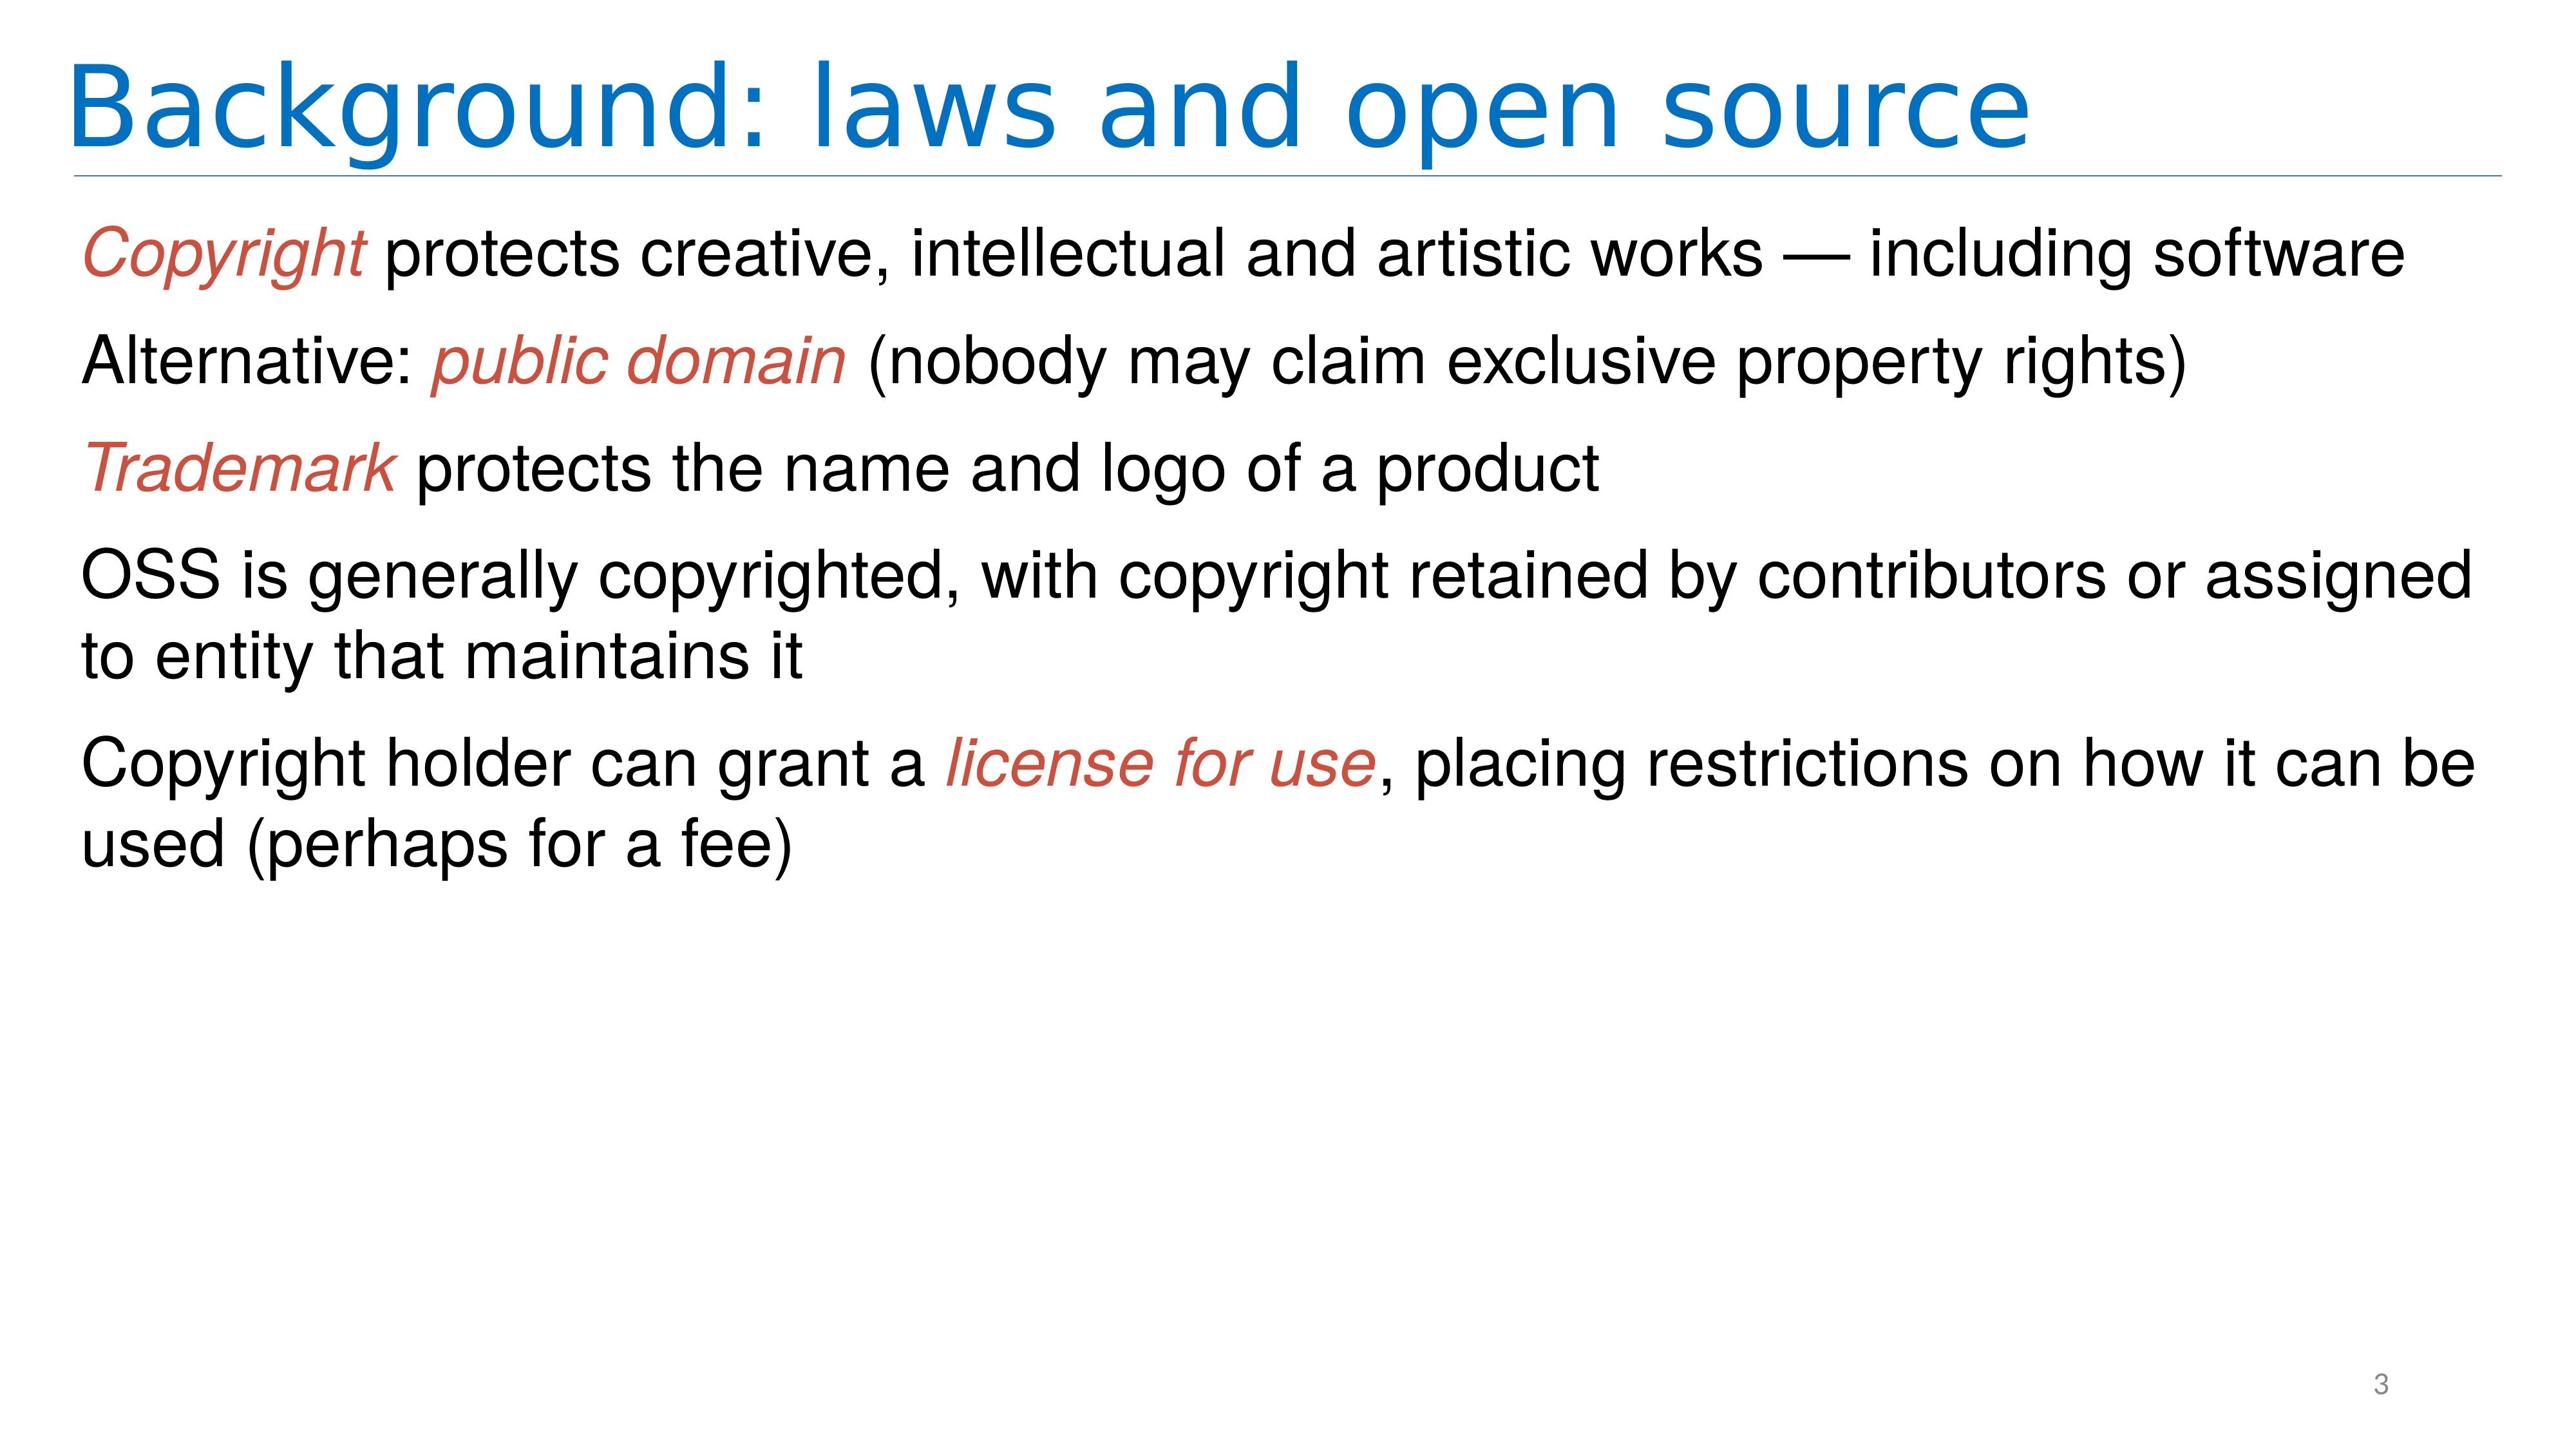

# Background: laws and open source
Copyright protects creative, intellectual and artistic works — including software
Alternative: public domain (nobody may claim exclusive property rights)
Trademark protects the name and logo of a product
OSS is generally copyrighted, with copyright retained by contributors or assigned to entity that maintains it
Copyright holder can grant a license for use, placing restrictions on how it can be used (perhaps for a fee)
3